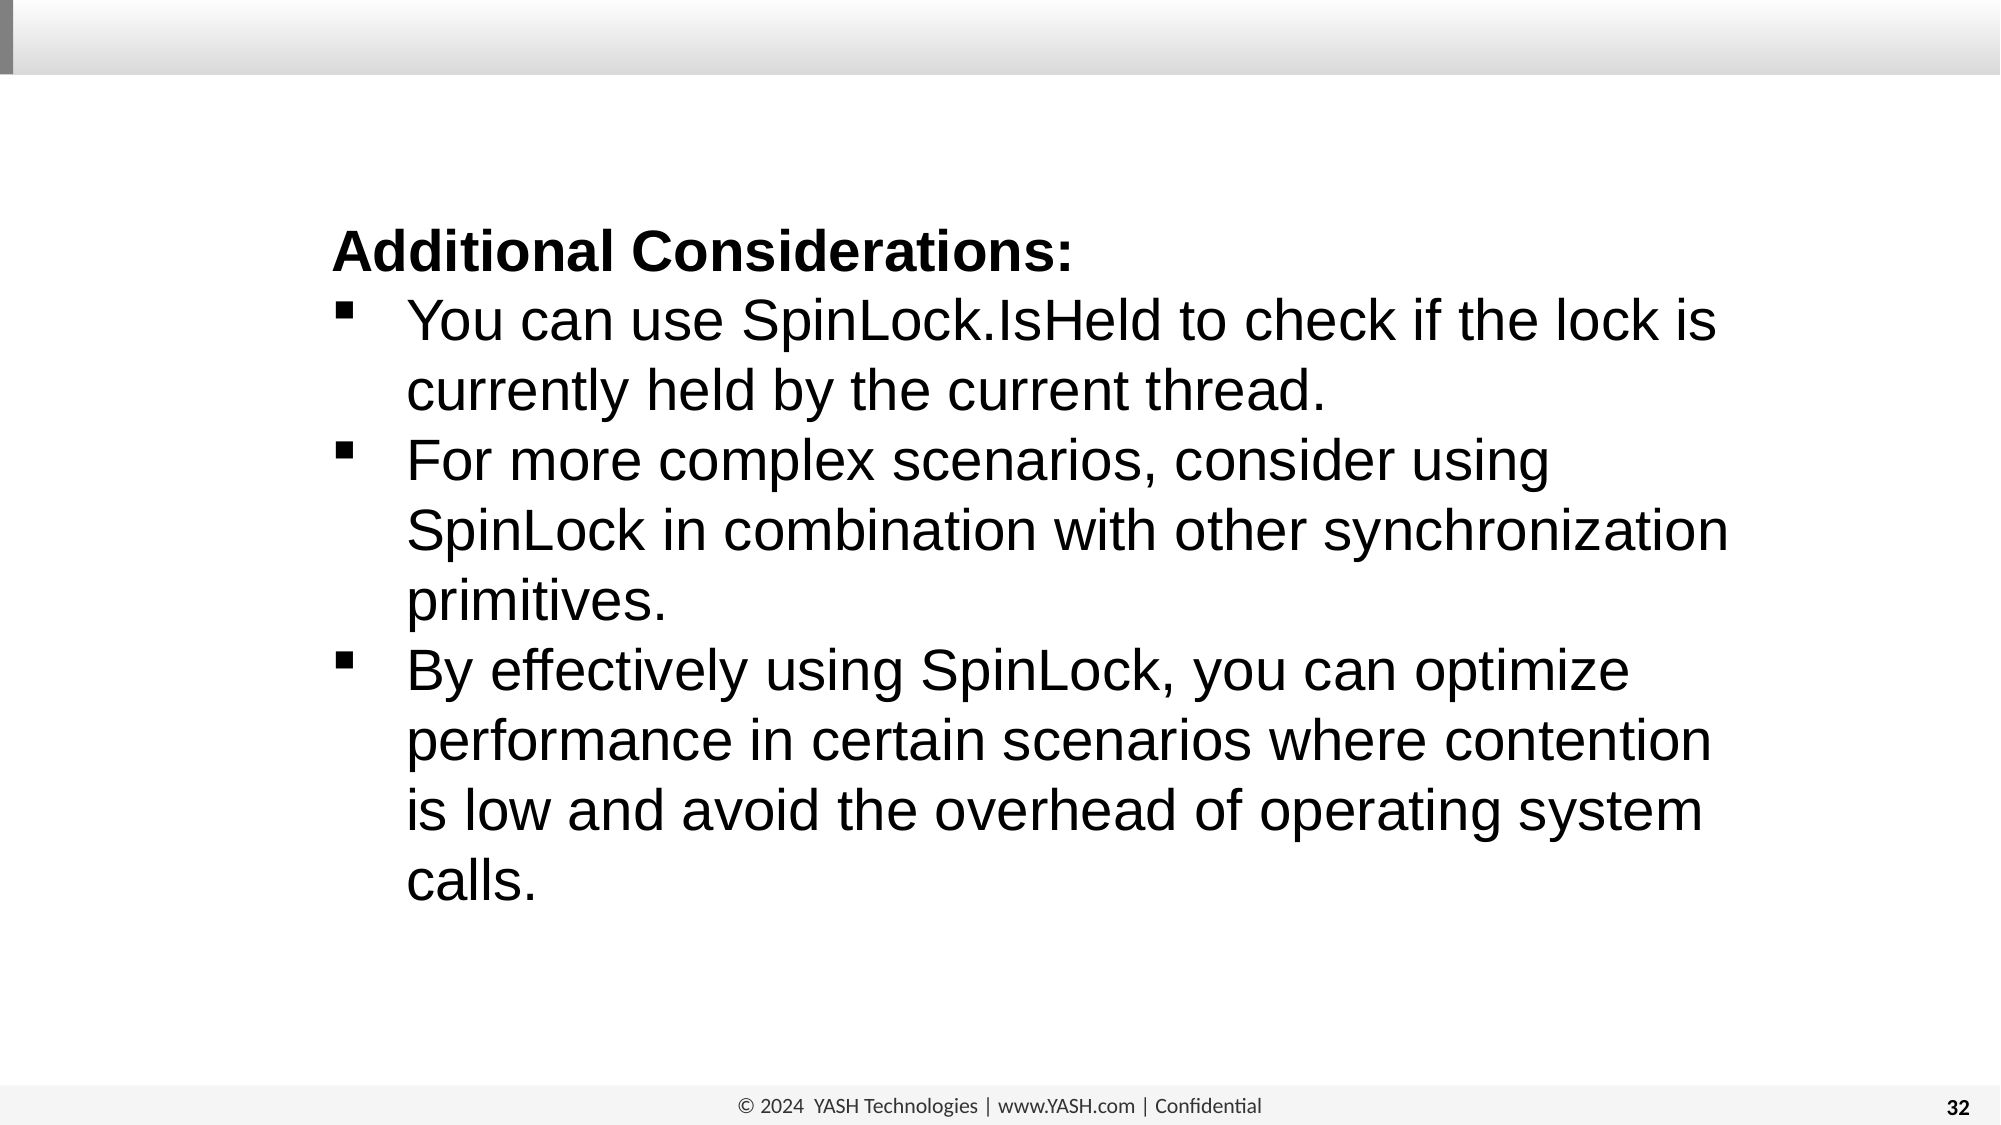

Additional Considerations:
You can use SpinLock.IsHeld to check if the lock is currently held by the current thread.
For more complex scenarios, consider using SpinLock in combination with other synchronization primitives.
By effectively using SpinLock, you can optimize performance in certain scenarios where contention is low and avoid the overhead of operating system calls.